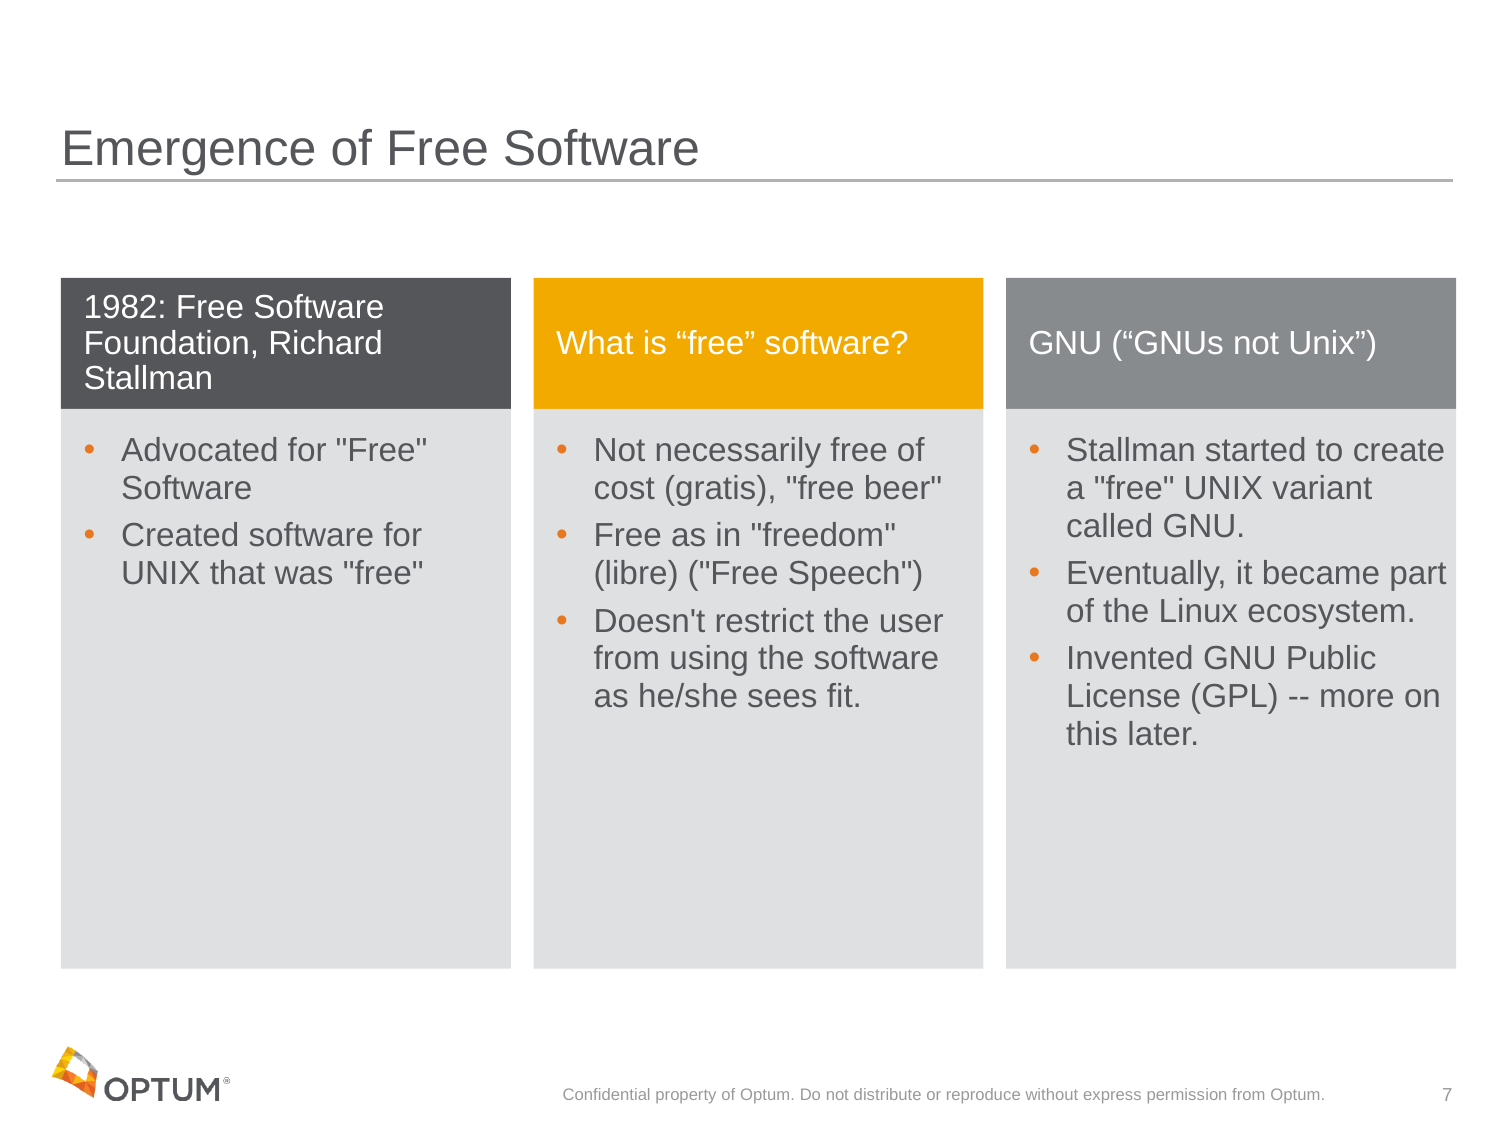

# Emergence of Free Software
1982: Free Software Foundation, Richard Stallman
What is “free” software?
GNU (“GNUs not Unix”)
Advocated for "Free" Software
Created software for UNIX that was "free"

Not necessarily free of cost (gratis), "free beer"
Free as in "freedom" (libre) ("Free Speech")
Doesn't restrict the user from using the software as he/she sees fit.

Stallman started to create a "free" UNIX variant called GNU.
Eventually, it became part of the Linux ecosystem.
Invented GNU Public License (GPL) -- more on this later.

Confidential property of Optum. Do not distribute or reproduce without express permission from Optum.
7